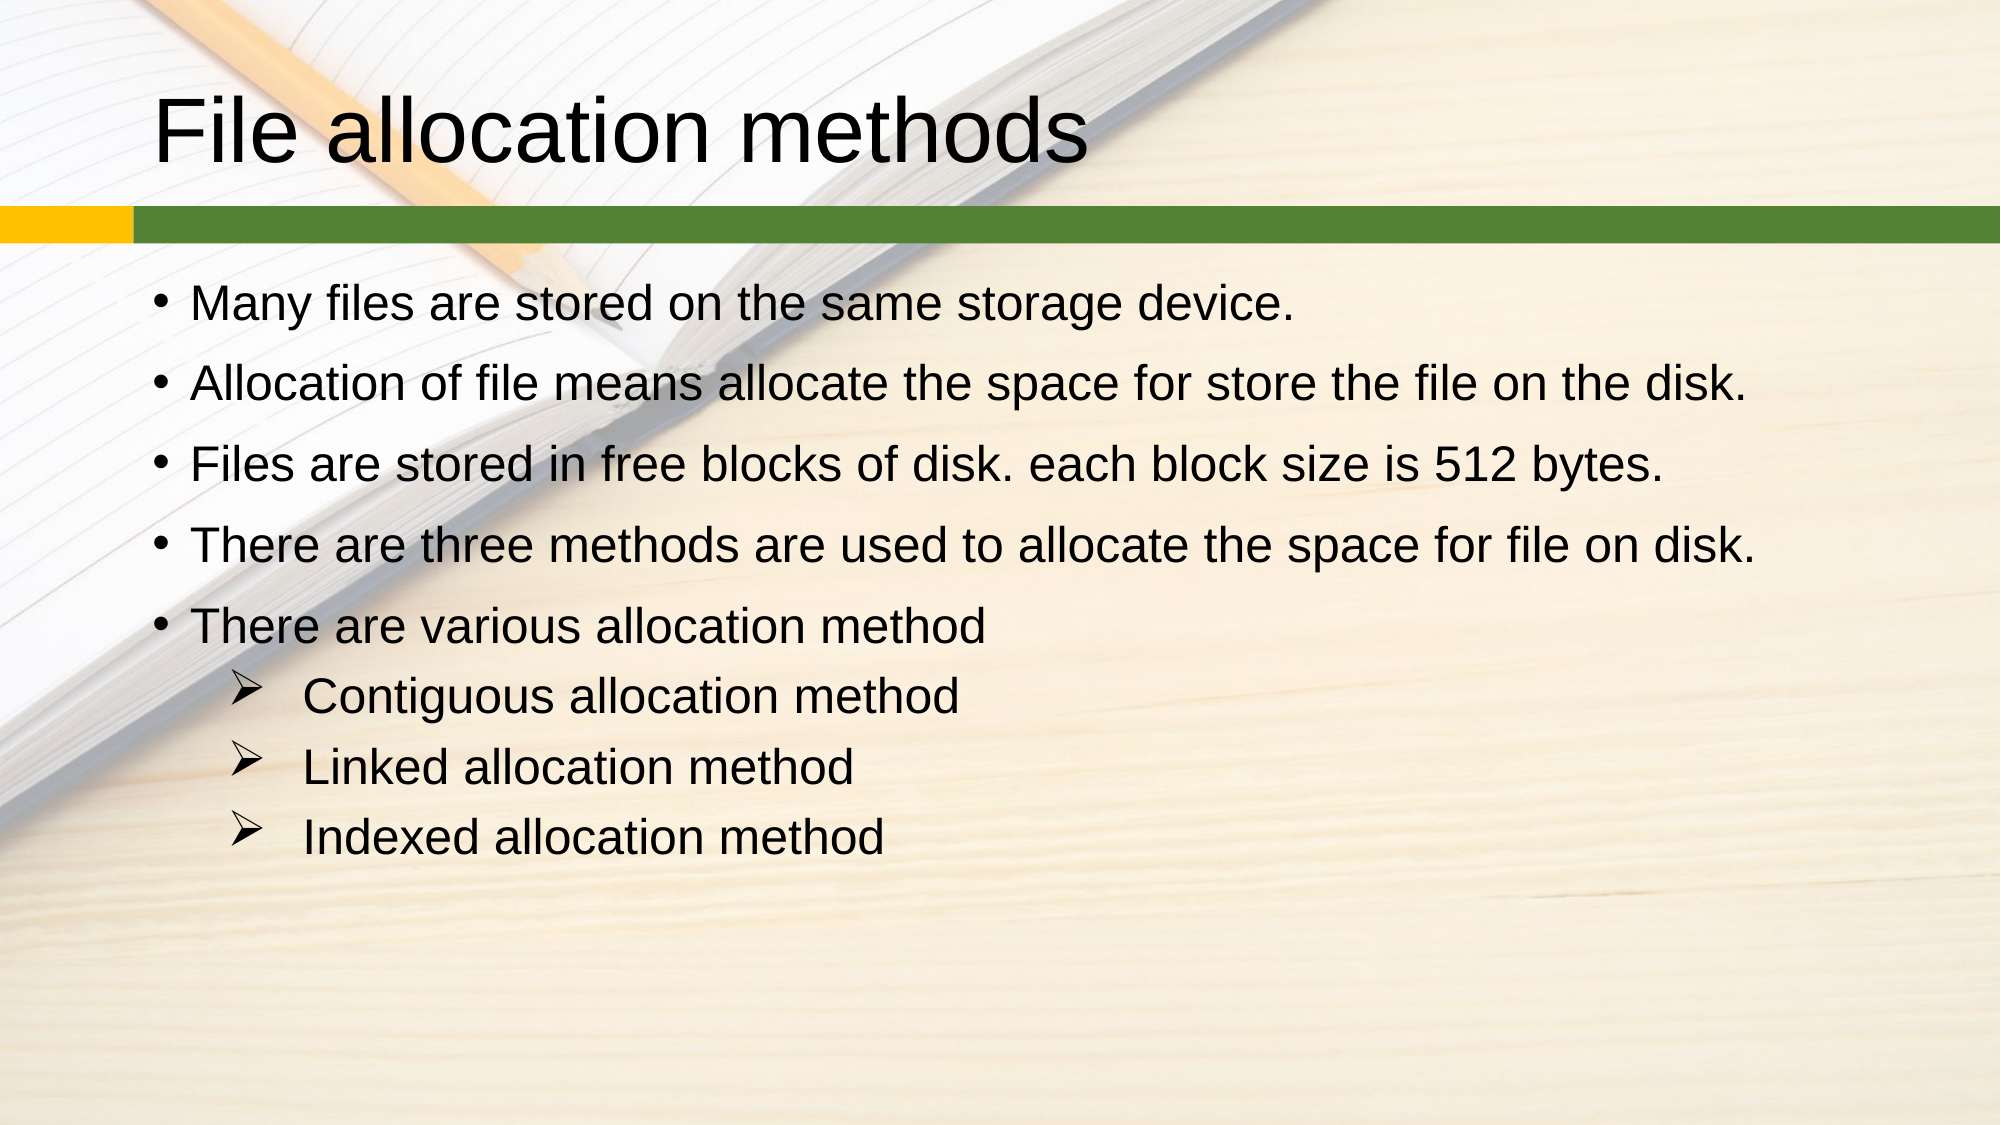

# File allocation methods
Many files are stored on the same storage device.
Allocation of file means allocate the space for store the file on the disk.
Files are stored in free blocks of disk. each block size is 512 bytes.
There are three methods are used to allocate the space for file on disk.
There are various allocation method
Contiguous allocation method
Linked allocation method
Indexed allocation method